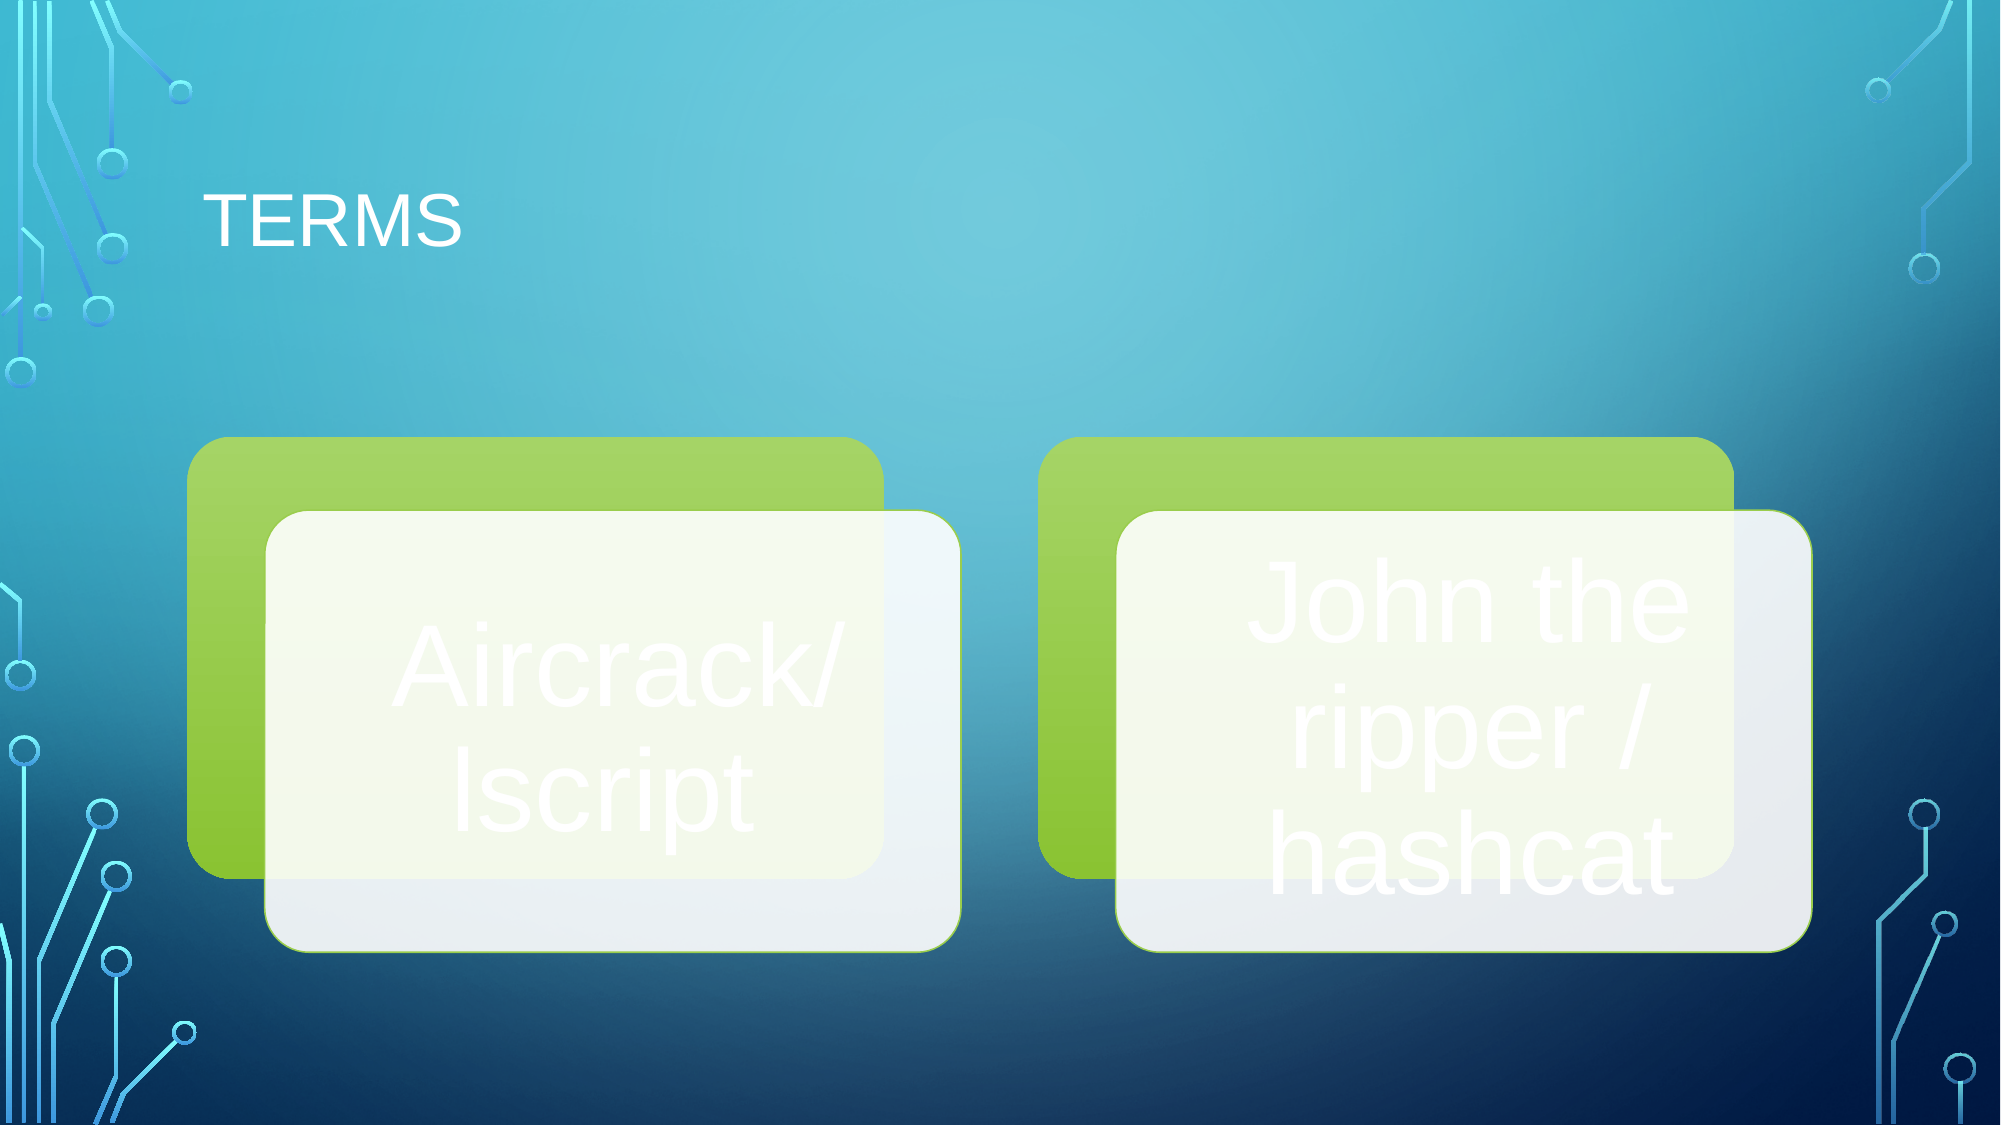

# Terms
Aircrack/ lscript
John the ripper / hashcat